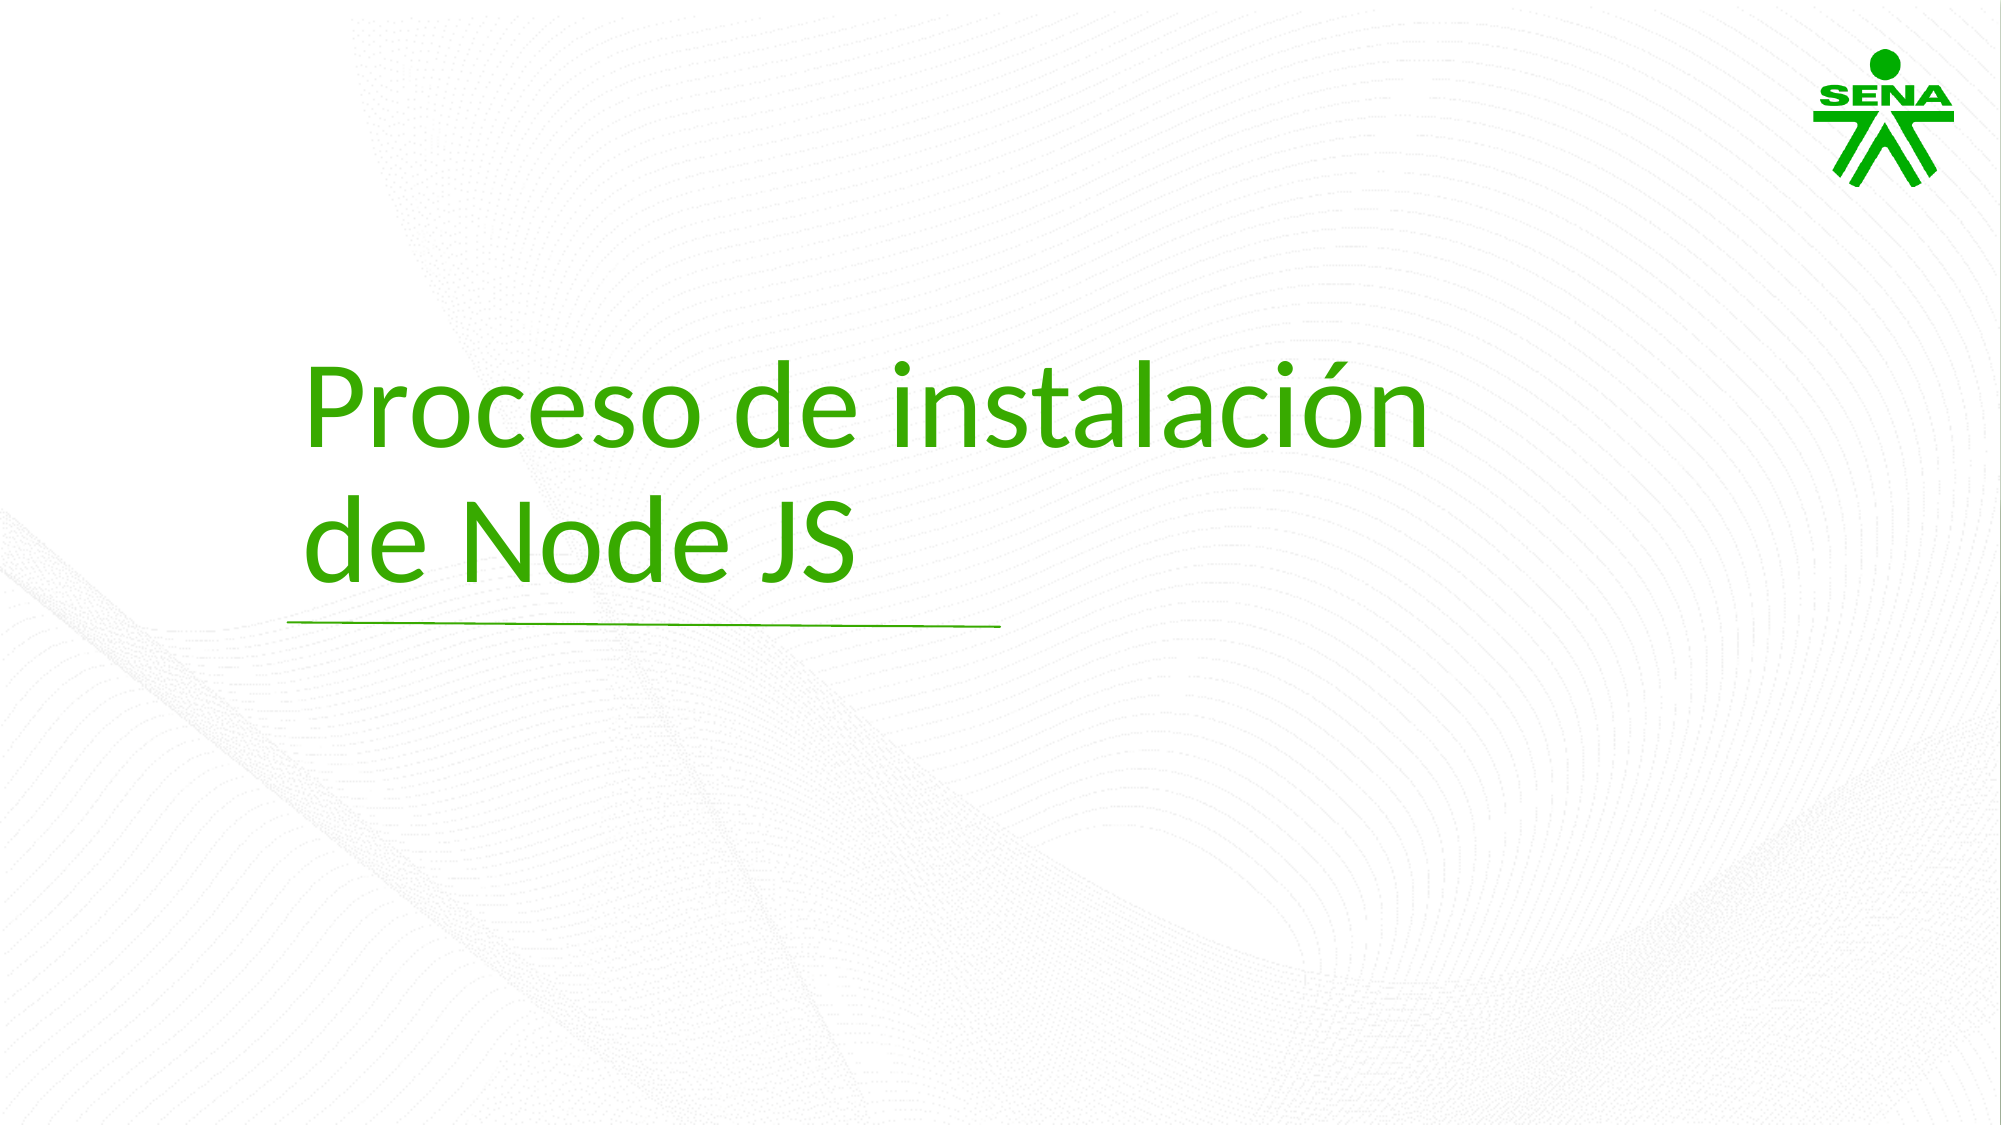

Título
Proceso de instalación de Node JS